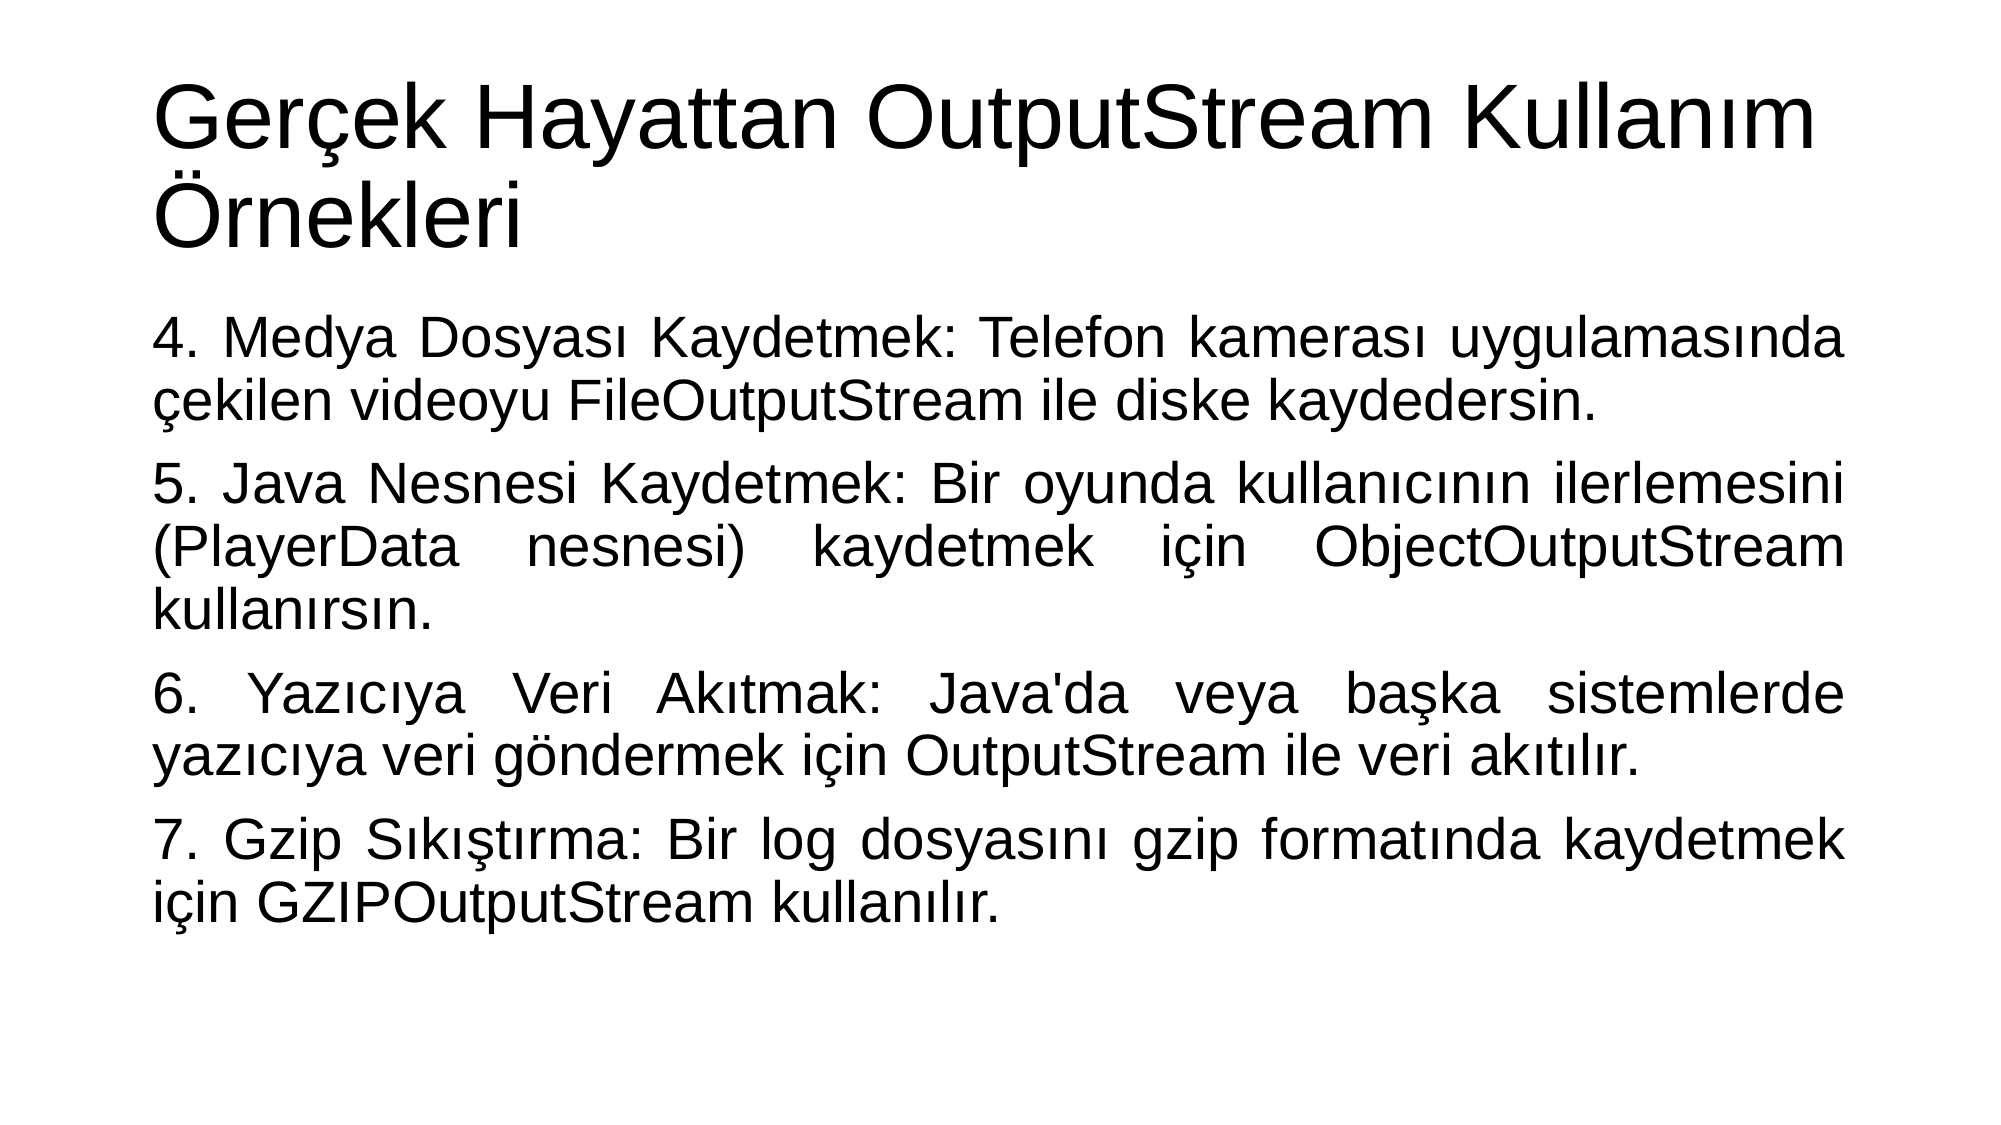

# Gerçek Hayattan OutputStream Kullanım Örnekleri
4. Medya Dosyası Kaydetmek: Telefon kamerası uygulamasında çekilen videoyu FileOutputStream ile diske kaydedersin.
5. Java Nesnesi Kaydetmek: Bir oyunda kullanıcının ilerlemesini (PlayerData nesnesi) kaydetmek için ObjectOutputStream kullanırsın.
6. Yazıcıya Veri Akıtmak: Java'da veya başka sistemlerde yazıcıya veri göndermek için OutputStream ile veri akıtılır.
7. Gzip Sıkıştırma: Bir log dosyasını gzip formatında kaydetmek için GZIPOutputStream kullanılır.